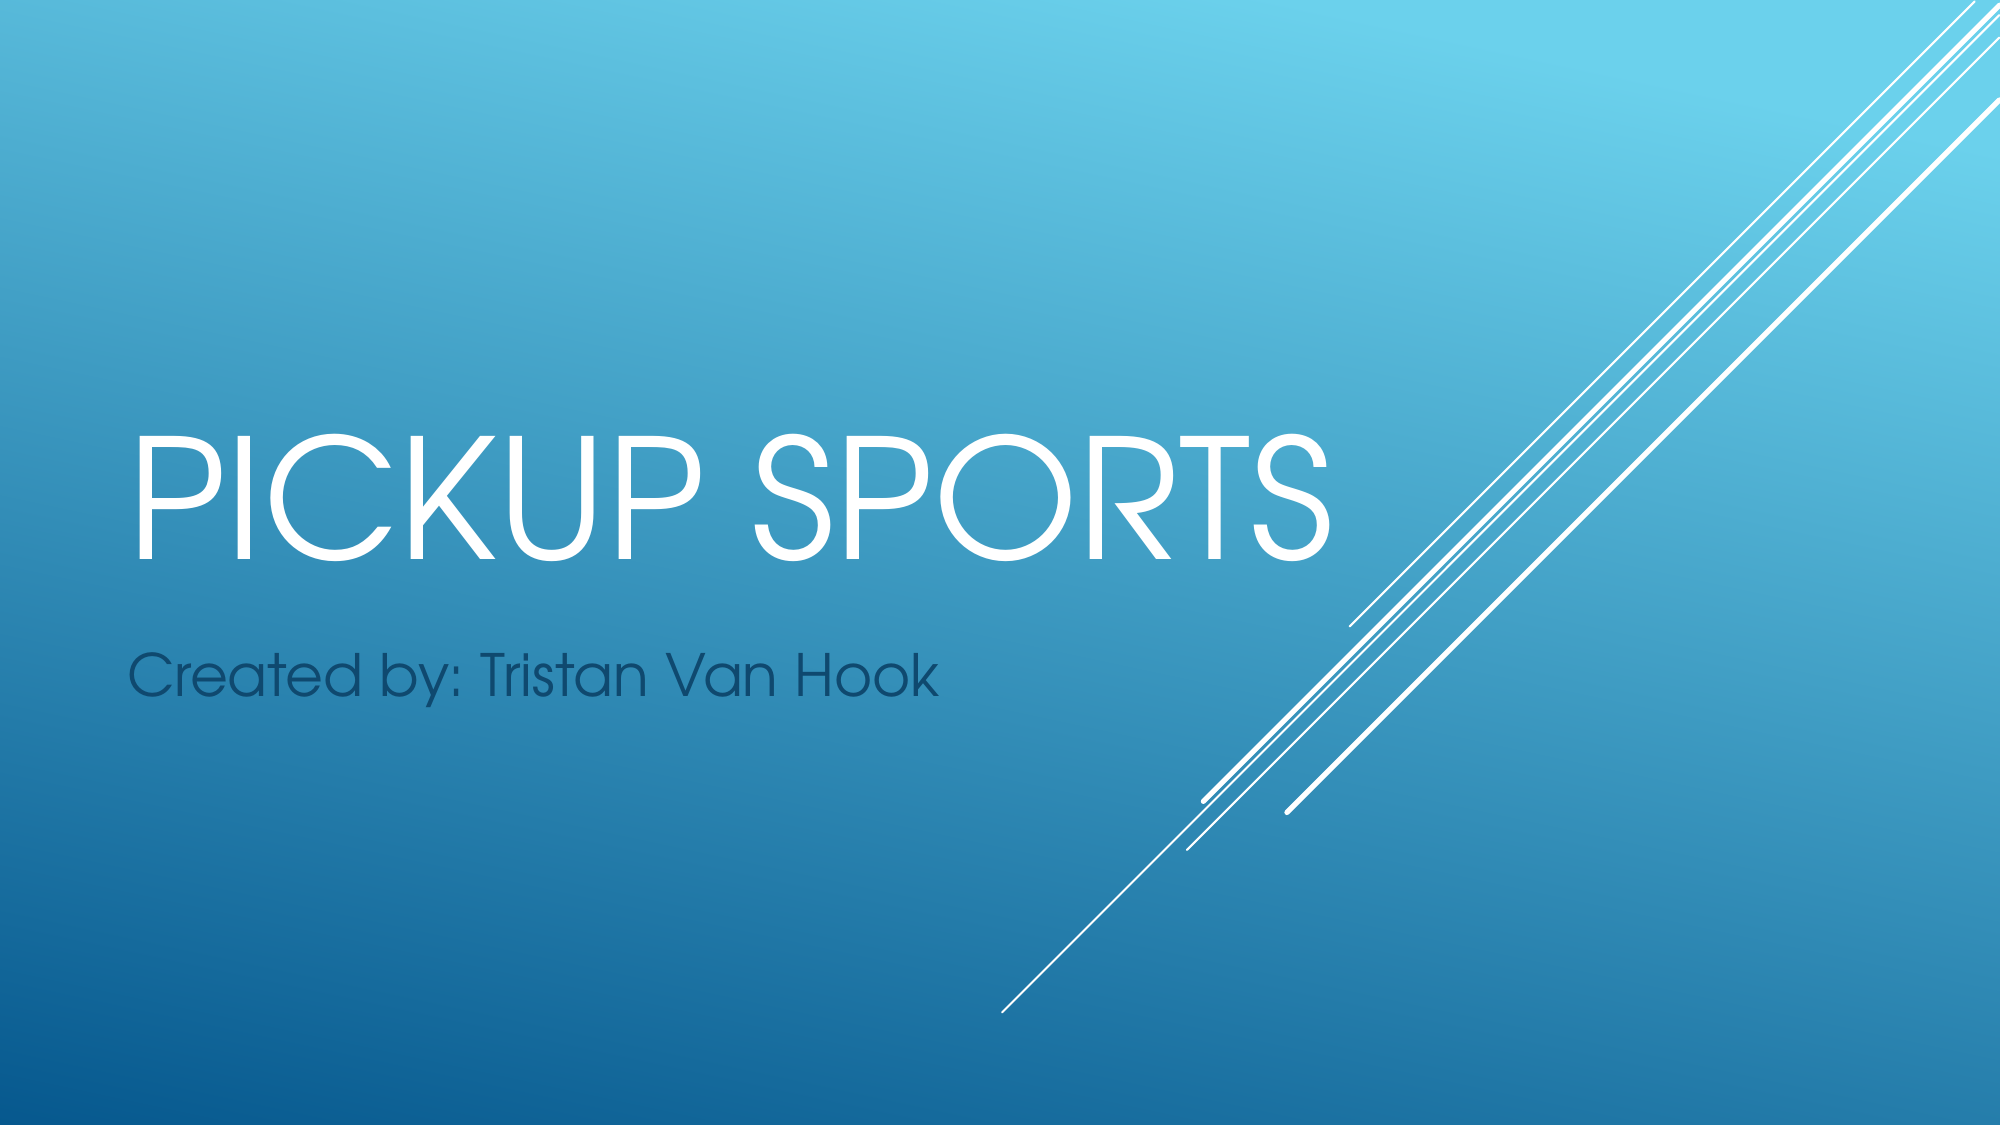

# Pickup Sports
Created by: Tristan Van Hook